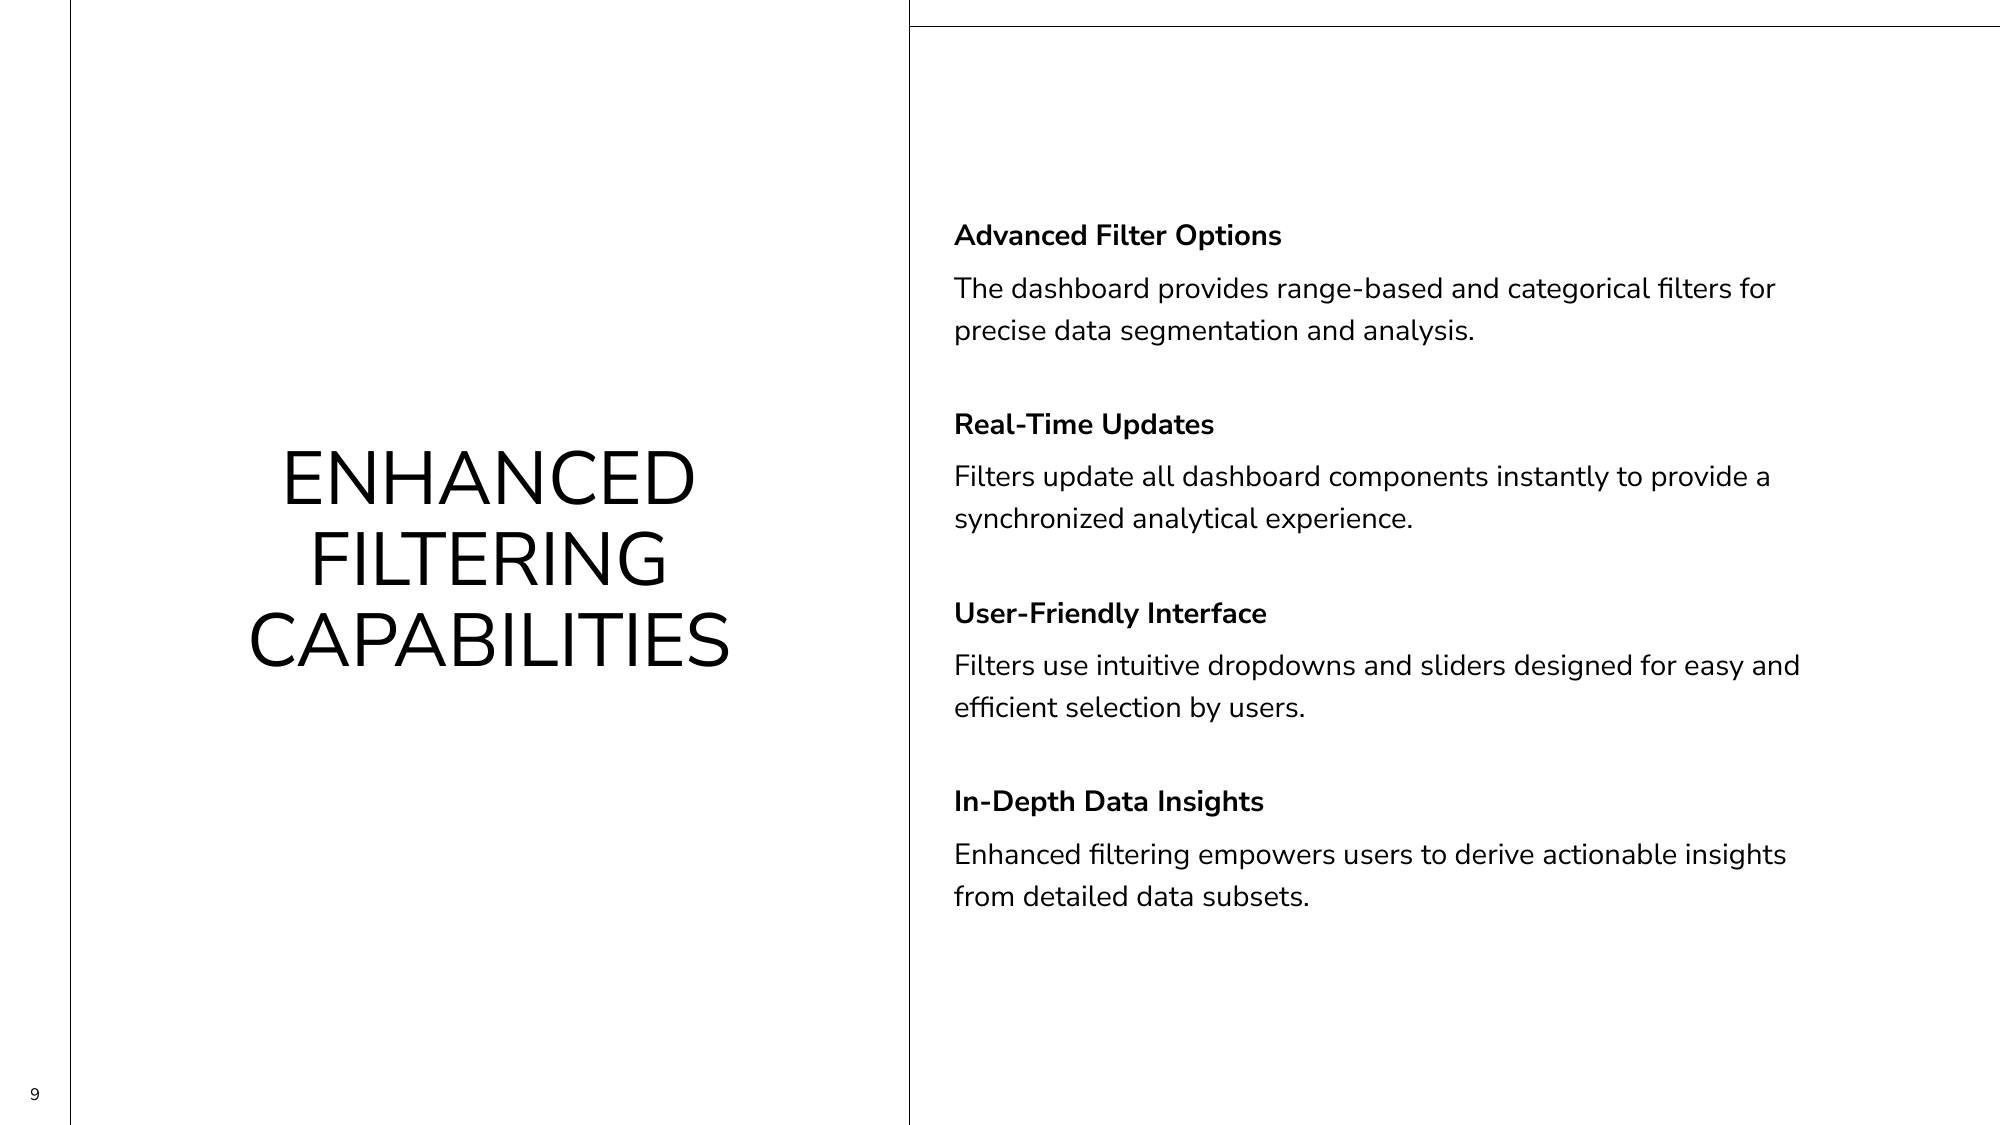

# Enhanced Filtering Capabilities
Advanced Filter Options
The dashboard provides range-based and categorical filters for precise data segmentation and analysis.
Real-Time Updates
Filters update all dashboard components instantly to provide a synchronized analytical experience.
User-Friendly Interface
Filters use intuitive dropdowns and sliders designed for easy and efficient selection by users.
In-Depth Data Insights
Enhanced filtering empowers users to derive actionable insights from detailed data subsets.
9